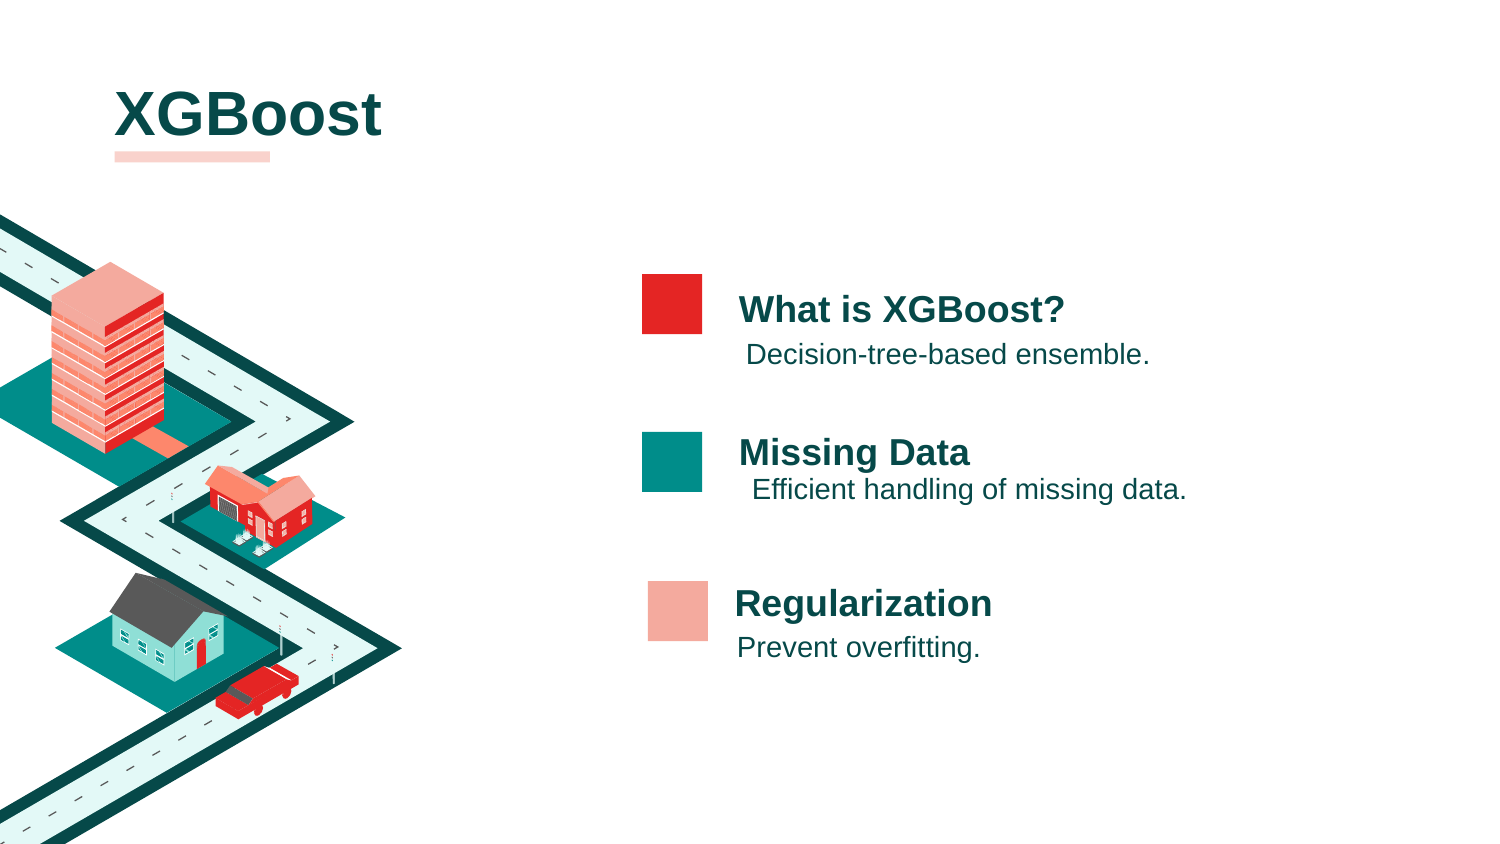

XGBoost

# What is XGBoost?

Decision-tree-based ensemble.
Missing Data

Efficient handling of missing data.
Regularization

Prevent overfitting.